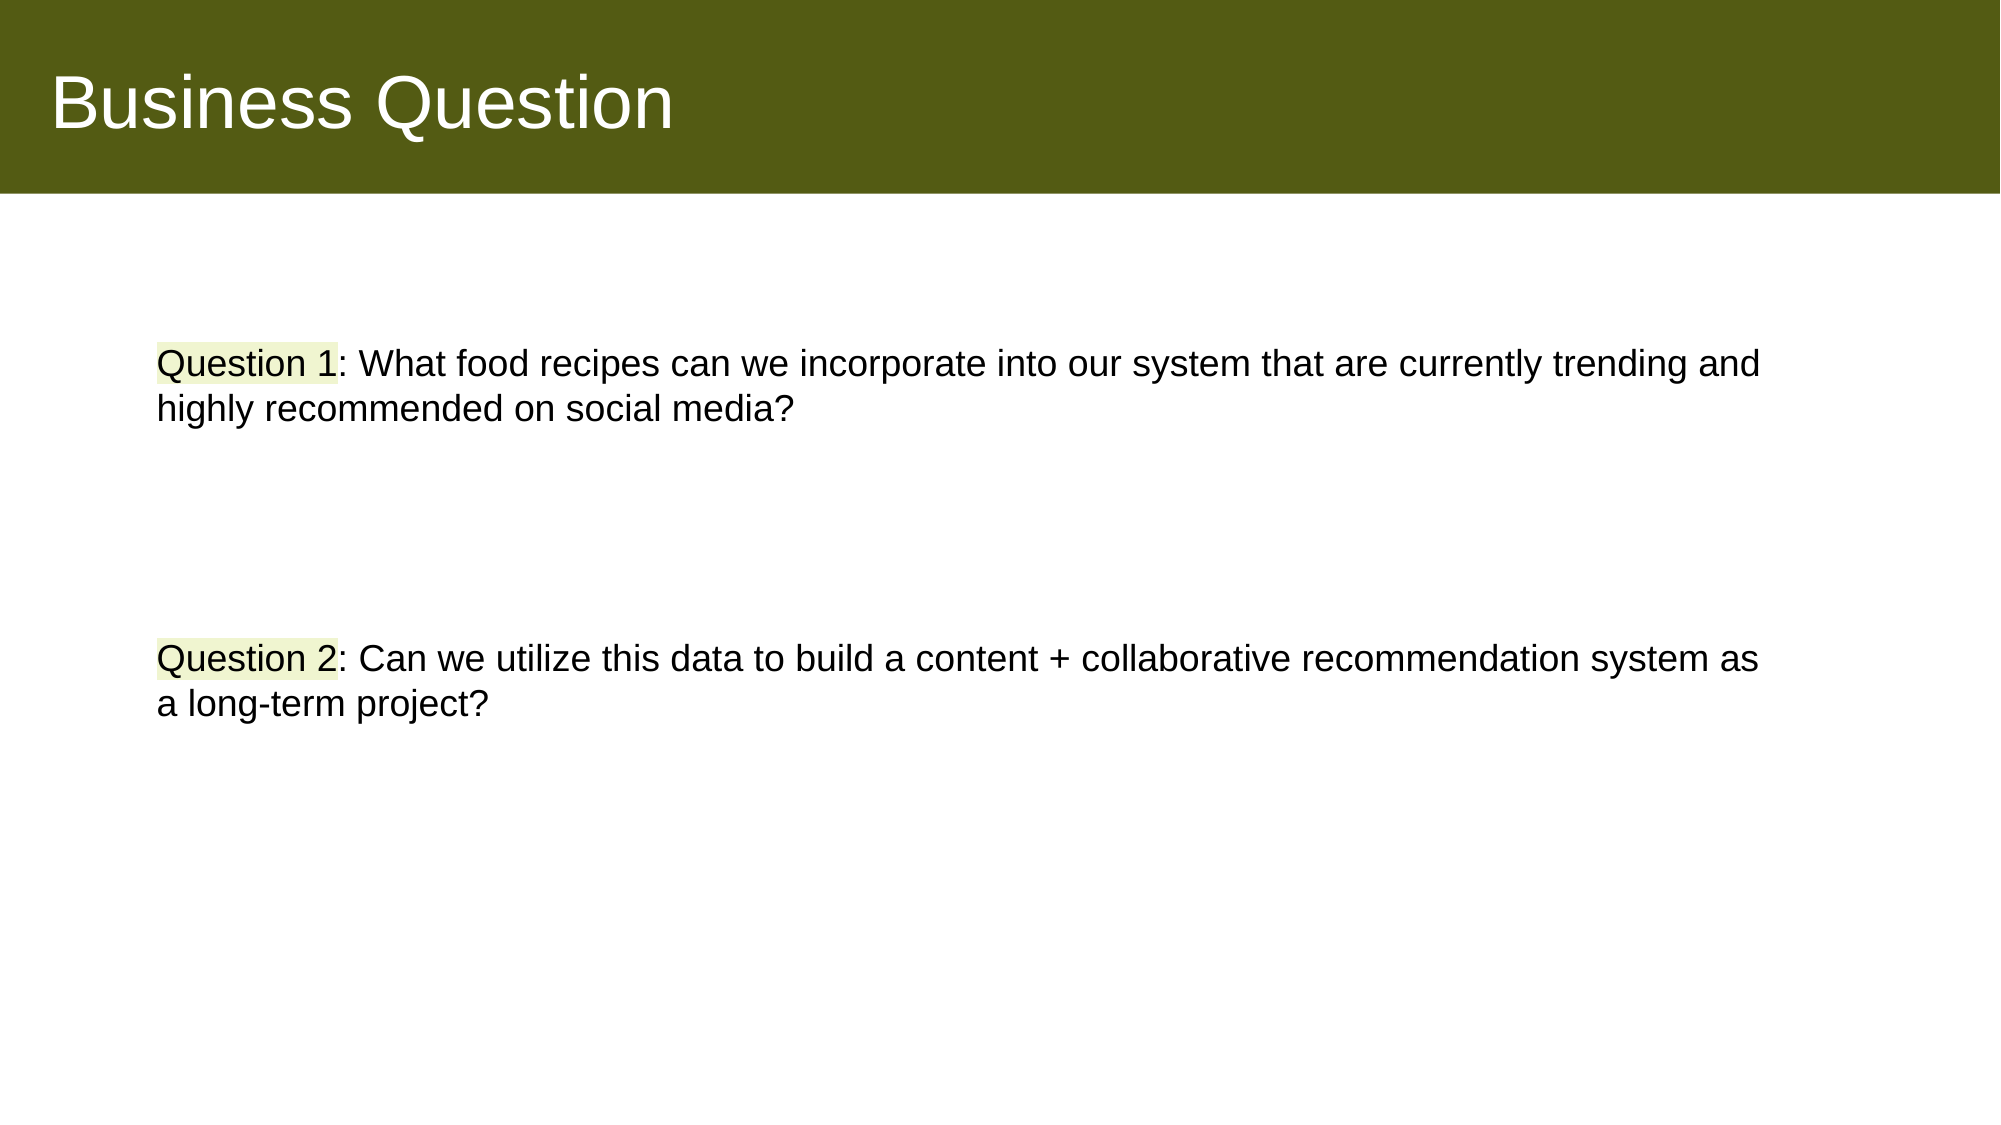

# Business Question
Question 1: What food recipes can we incorporate into our system that are currently trending and highly recommended on social media?

Question 2: Can we utilize this data to build a content + collaborative recommendation system as a long-term project?